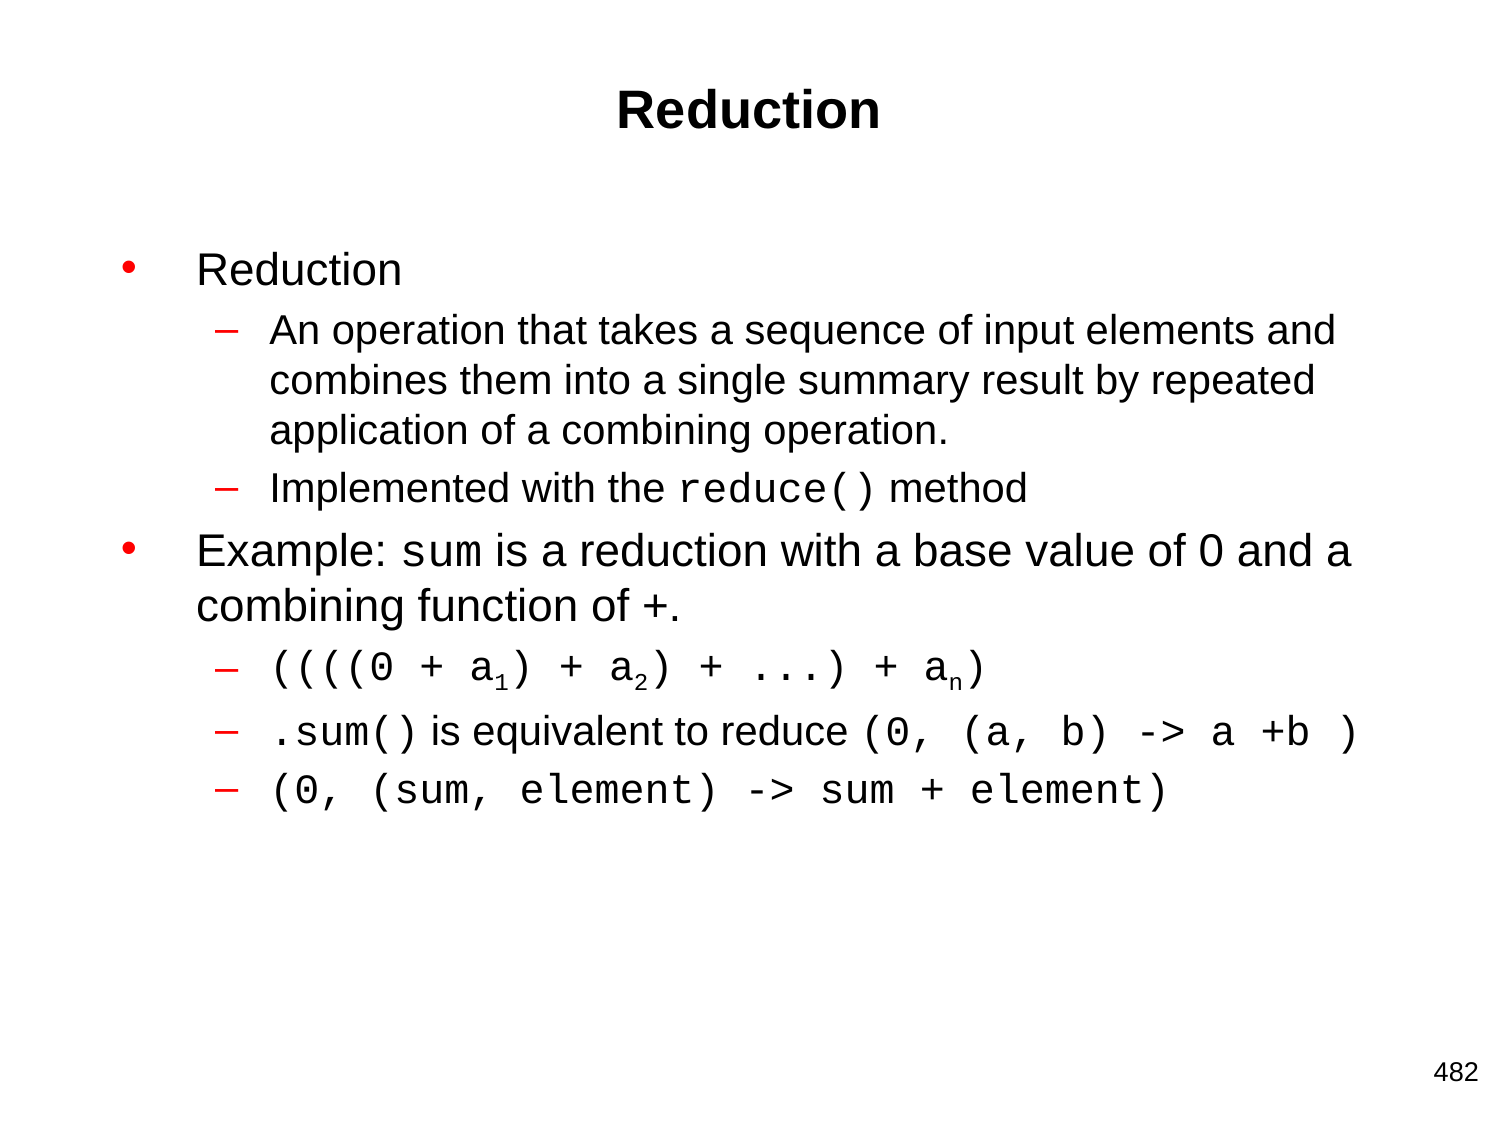

# Reduction
Reduction
An operation that takes a sequence of input elements and combines them into a single summary result by repeated application of a combining operation.
Implemented with the reduce() method
Example: sum is a reduction with a base value of 0 and a combining function of +.
((((0 + a1) + a2) + ...) + an)
.sum() is equivalent to reduce (0, (a, b) -> a +b )
(0, (sum, element) -> sum + element)
482